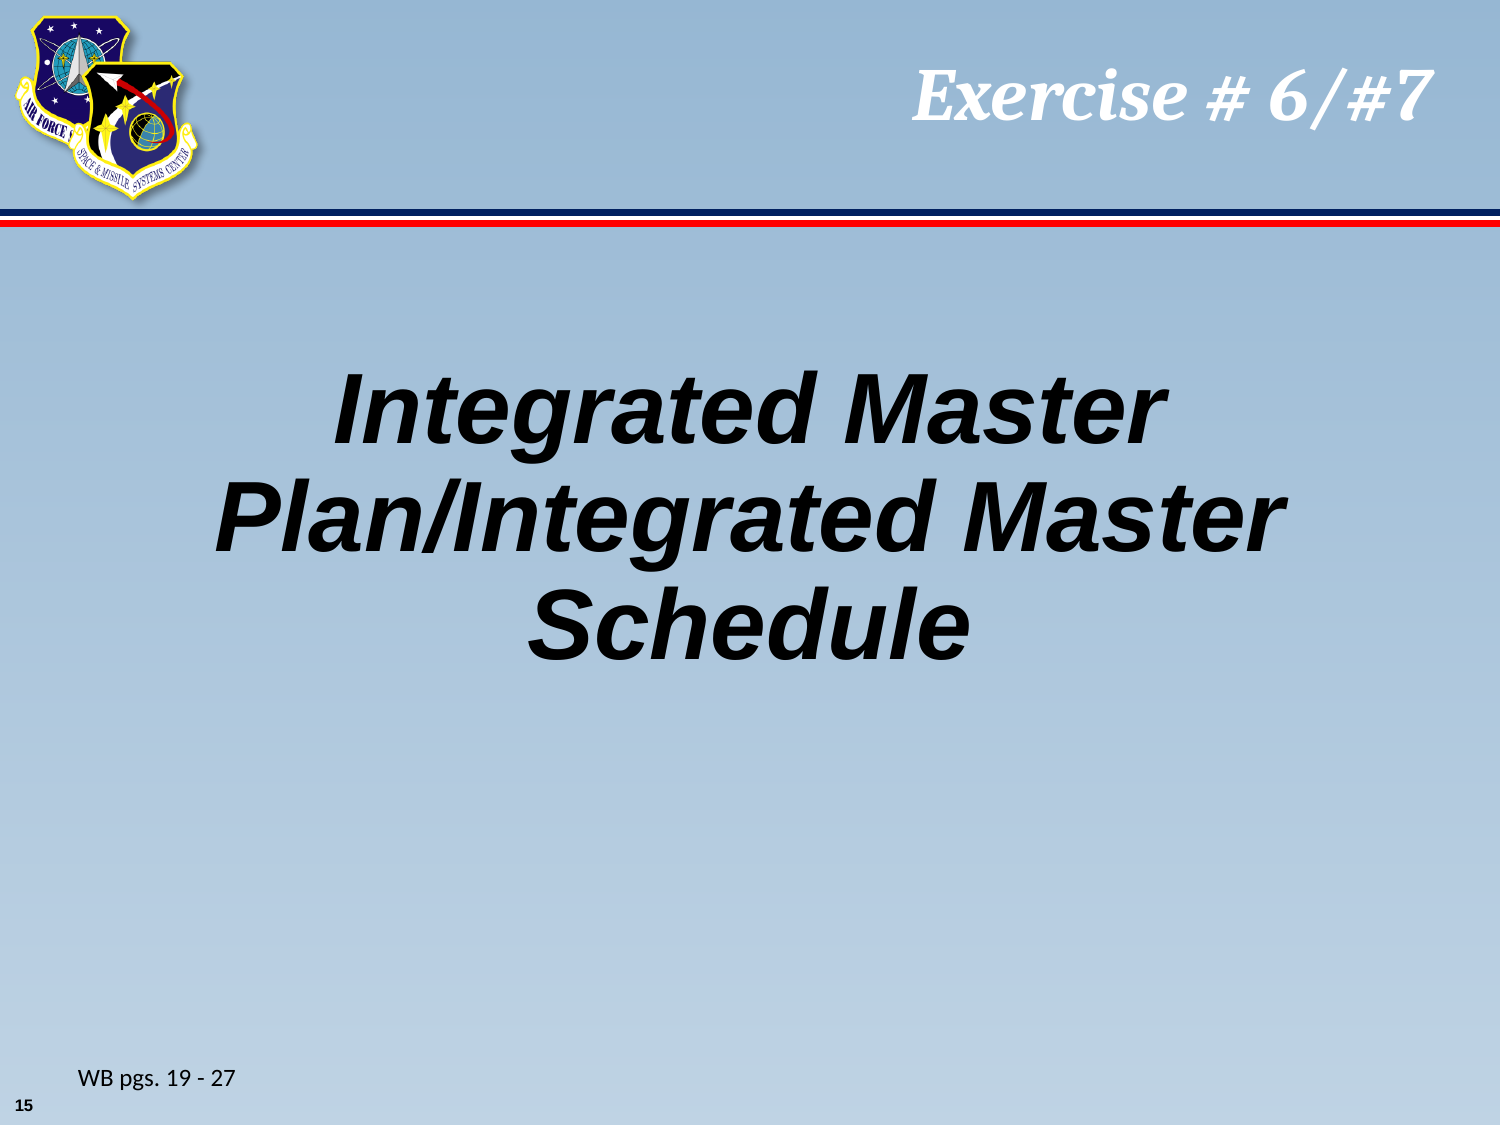

# Exercise # 6/#7
Integrated Master Plan/Integrated Master Schedule
WB pgs. 19 - 27
15